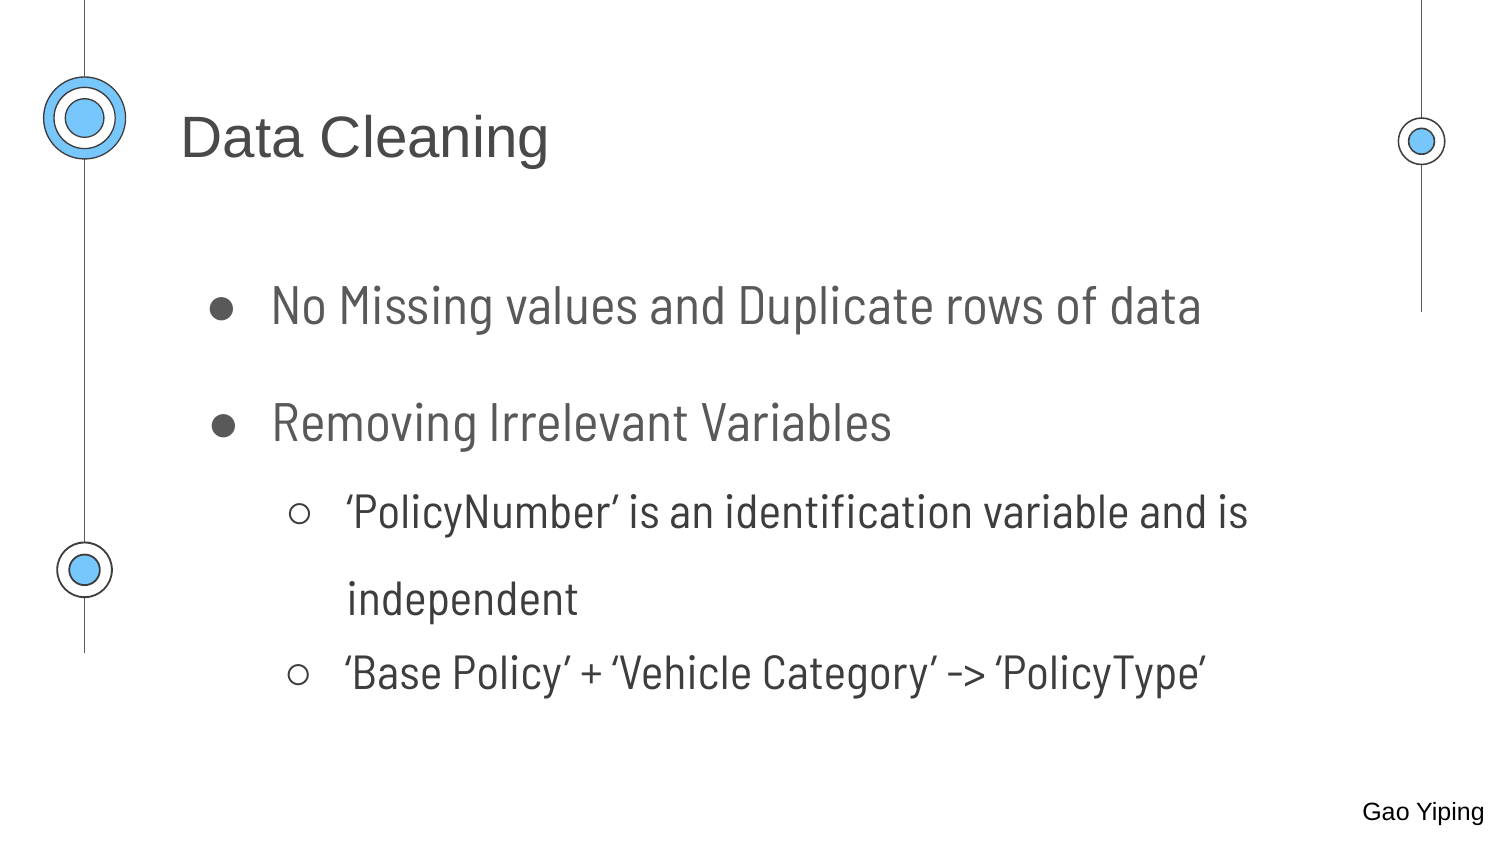

Data Cleaning
No Missing values and Duplicate rows of data
Removing Irrelevant Variables
‘PolicyNumber’ is an identification variable and is independent
‘Base Policy’ + ‘Vehicle Category’ -> ‘PolicyType’
Gao Yiping